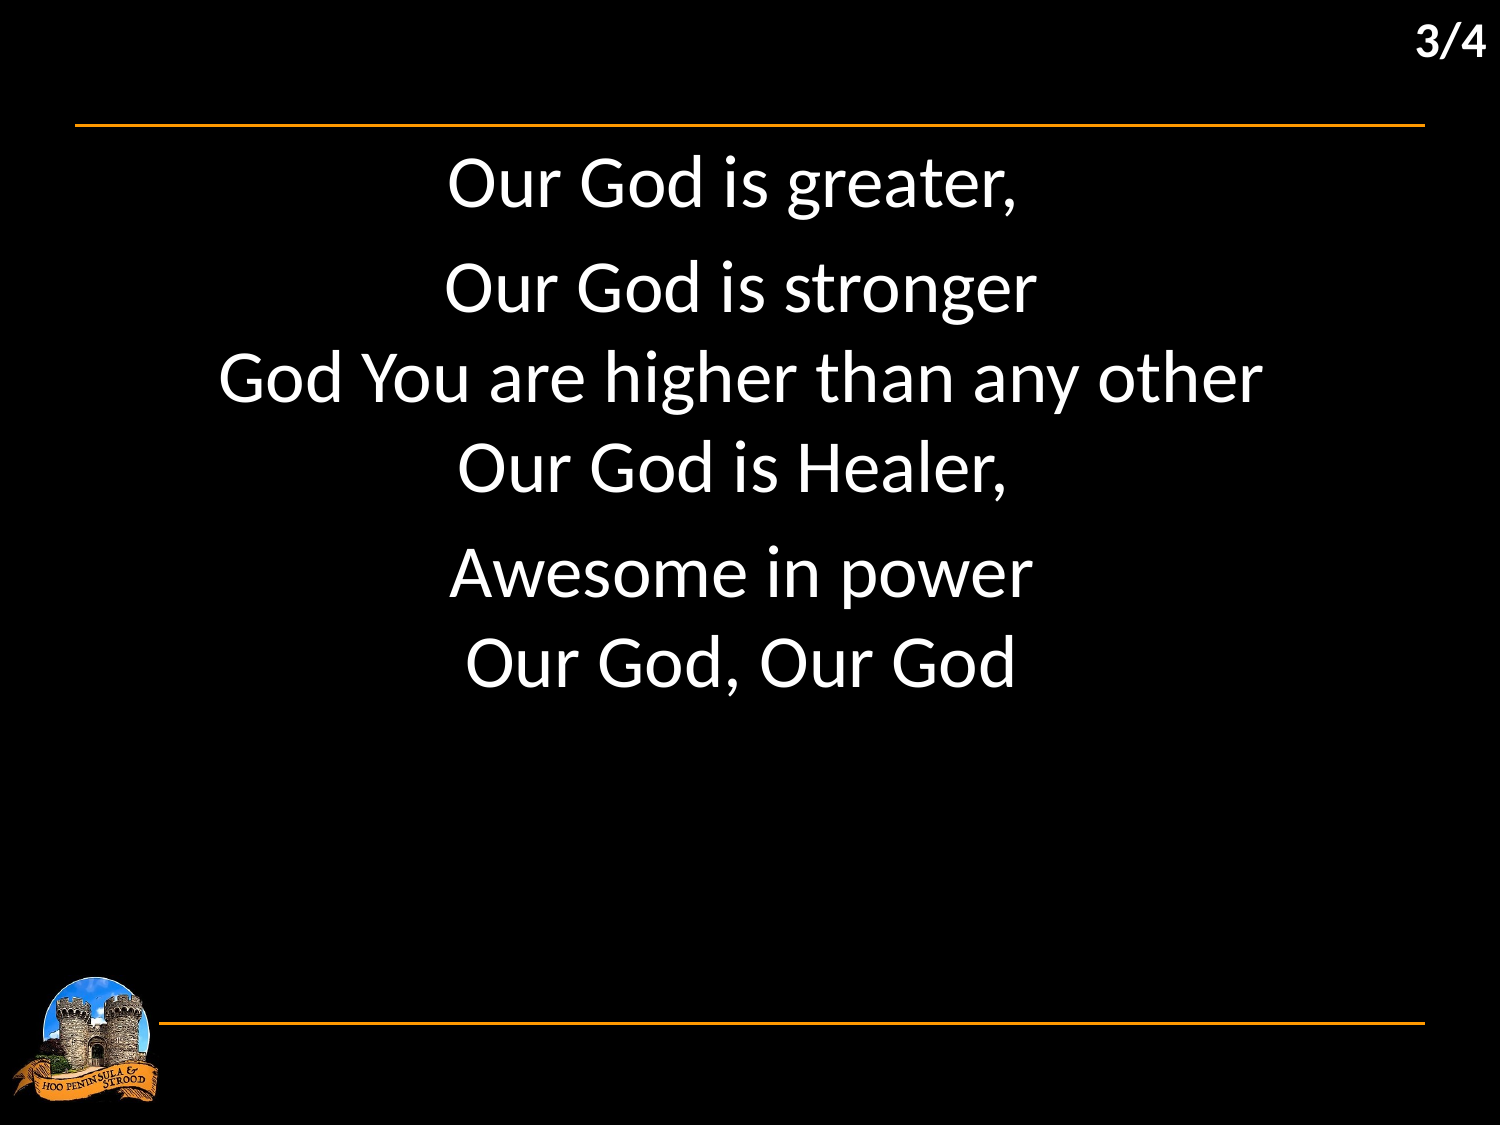

3/4
Our God is greater,
Our God is stronger
God You are higher than any other
Our God is Healer,
Awesome in power
Our God, Our God